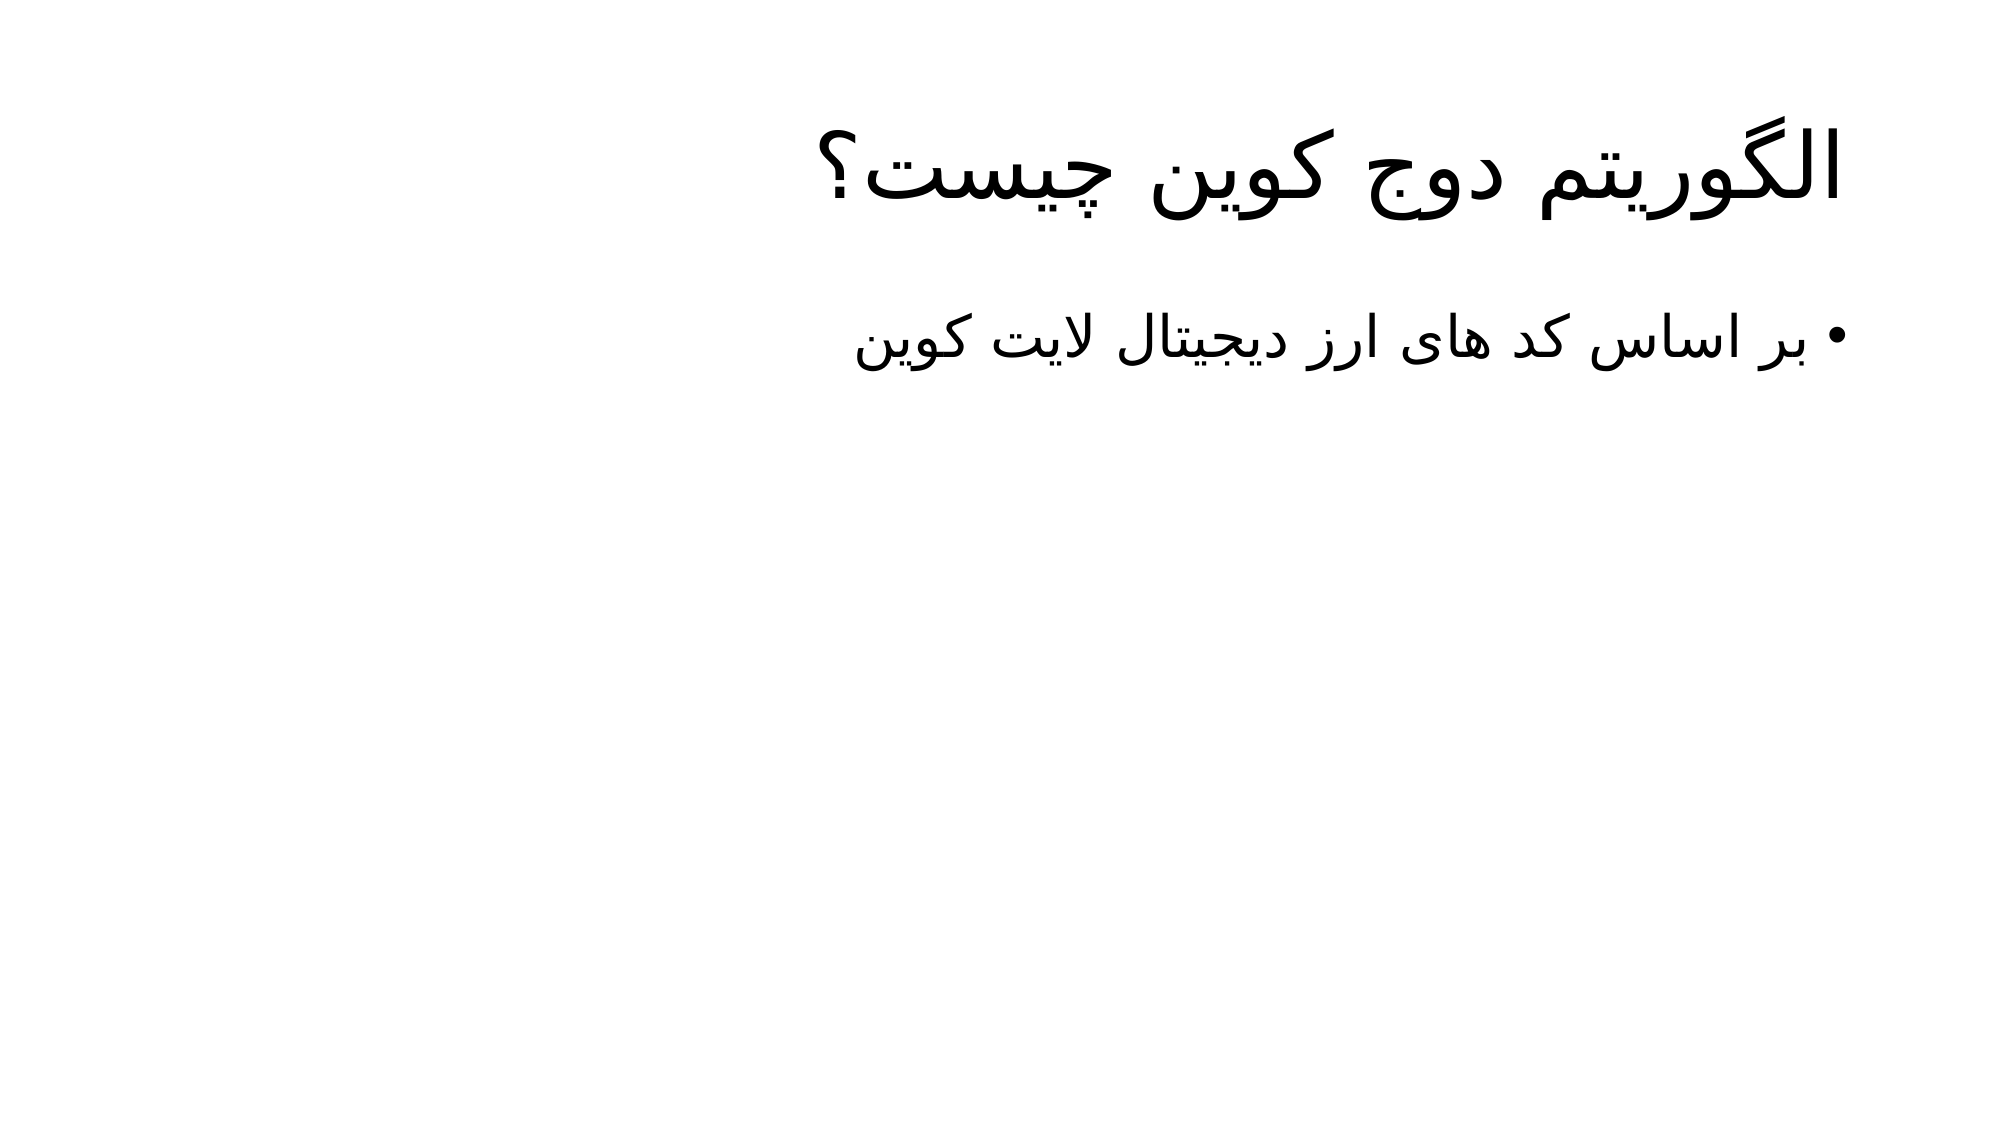

# الگوریتم دوج کوین چیست؟
بر اساس کد های ارز دیجیتال لایت کوین